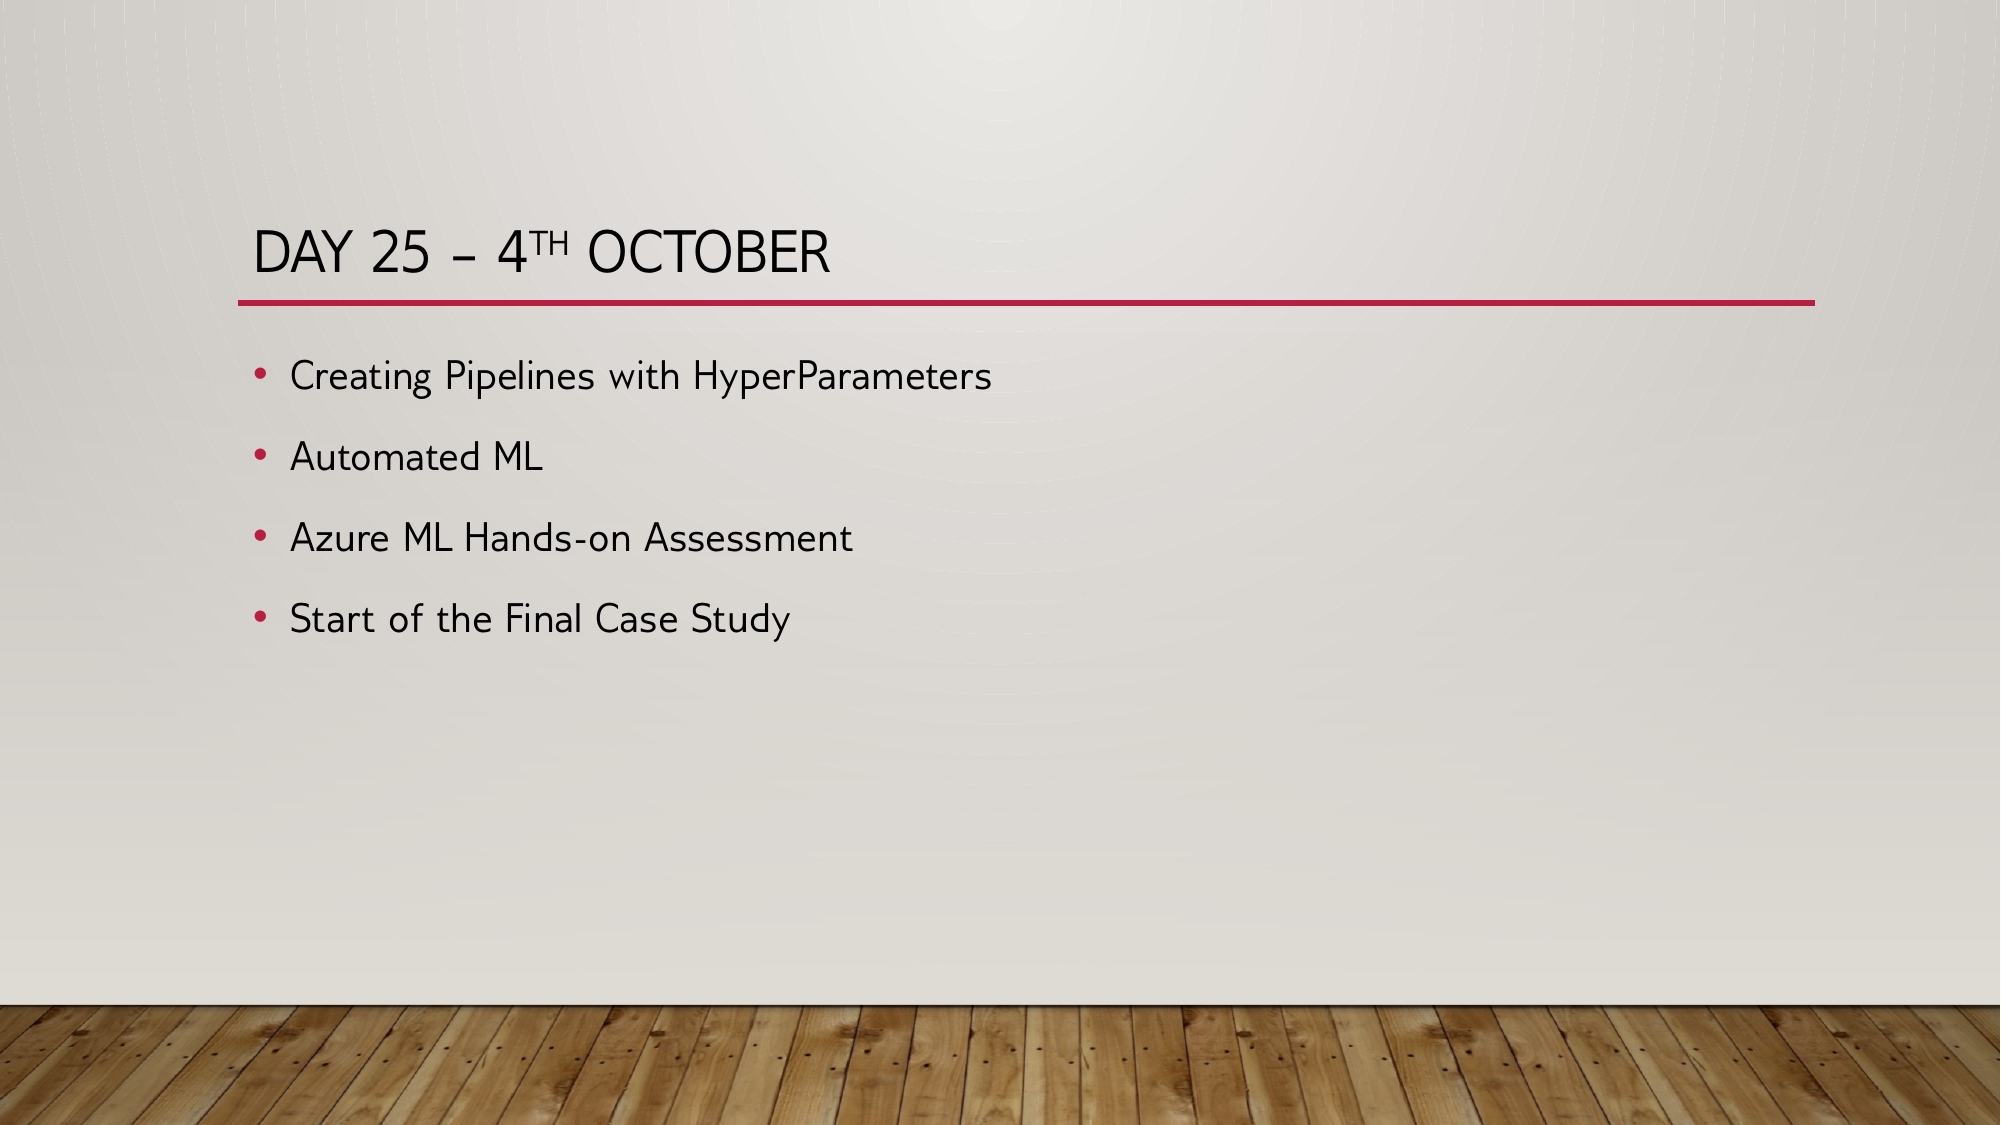

# Day 25 – 4th October
Creating Pipelines with HyperParameters
Automated ML
Azure ML Hands-on Assessment
Start of the Final Case Study